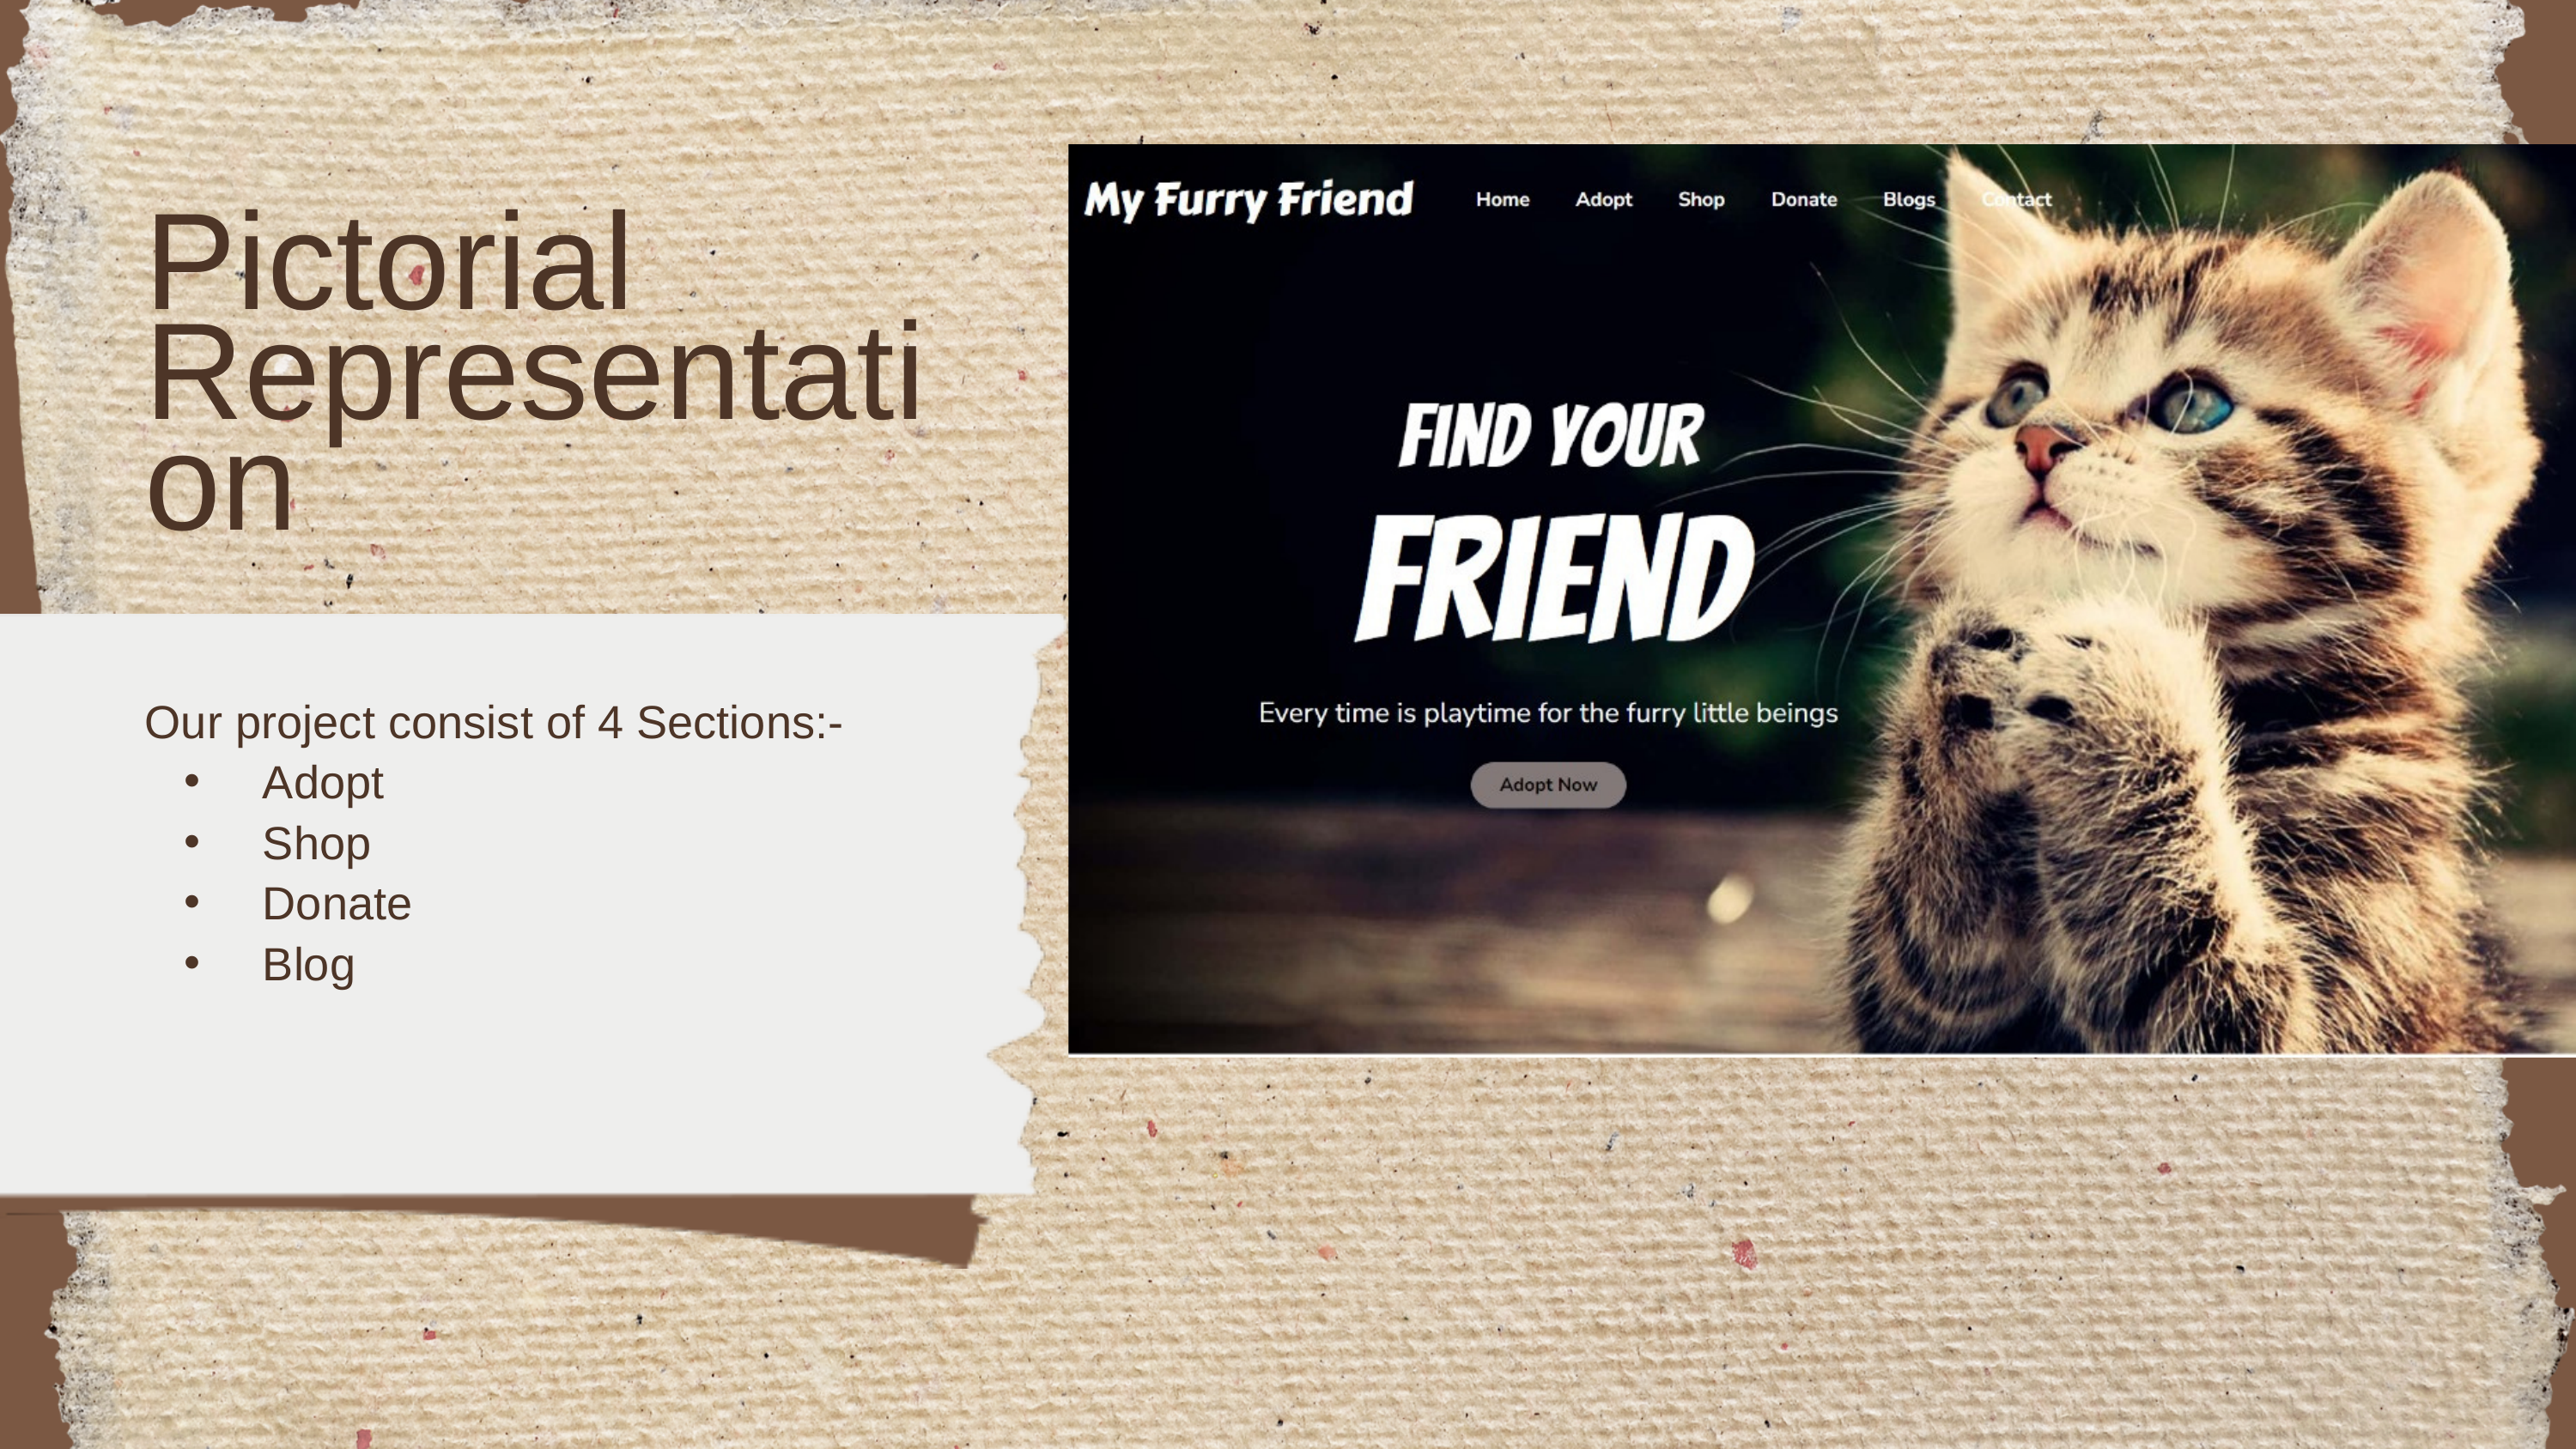

Pictorial Representation

Our project consist of 4 Sections:-
   Adopt
   Shop
   Donate
   Blog